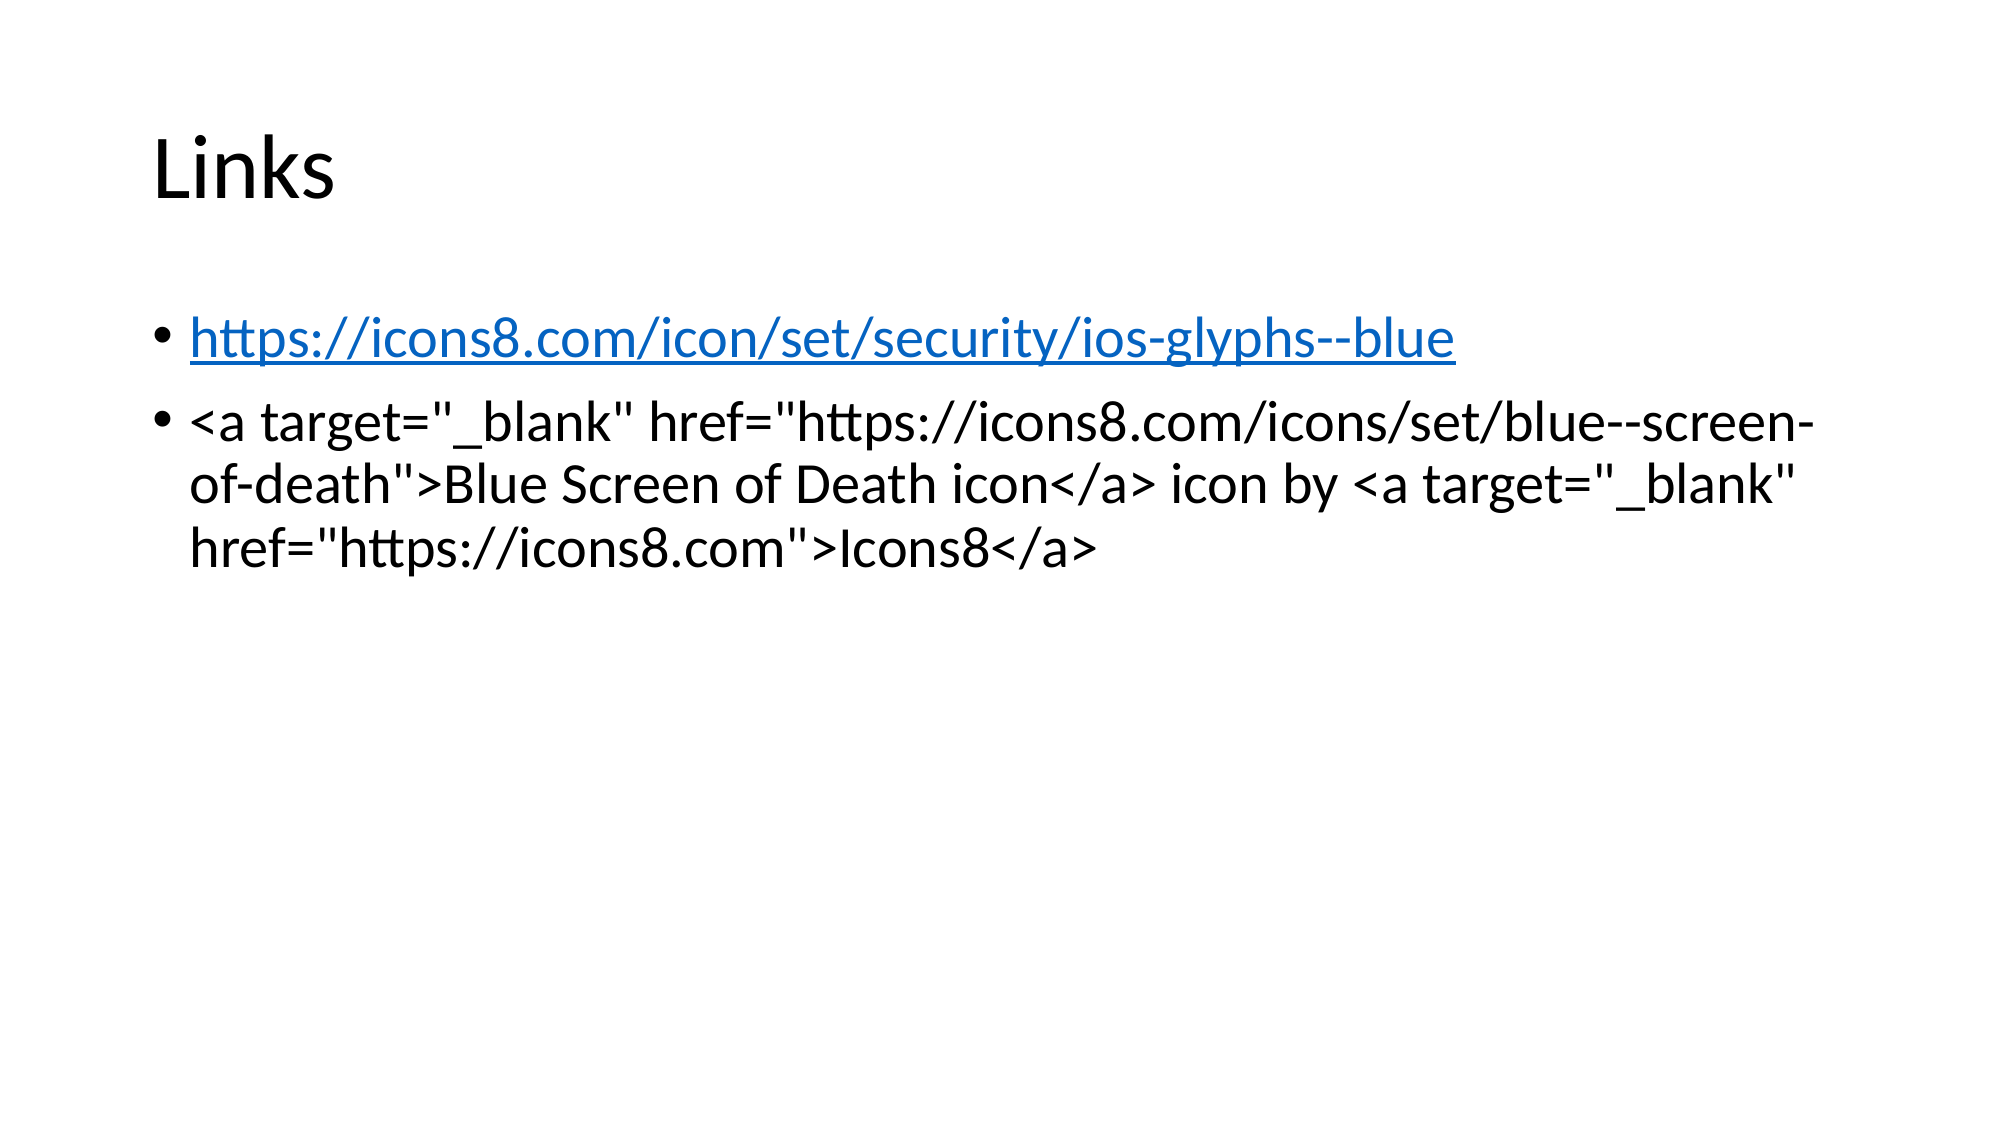

# Links
https://icons8.com/icon/set/security/ios-glyphs--blue
<a target="_blank" href="https://icons8.com/icons/set/blue--screen-of-death">Blue Screen of Death icon</a> icon by <a target="_blank" href="https://icons8.com">Icons8</a>